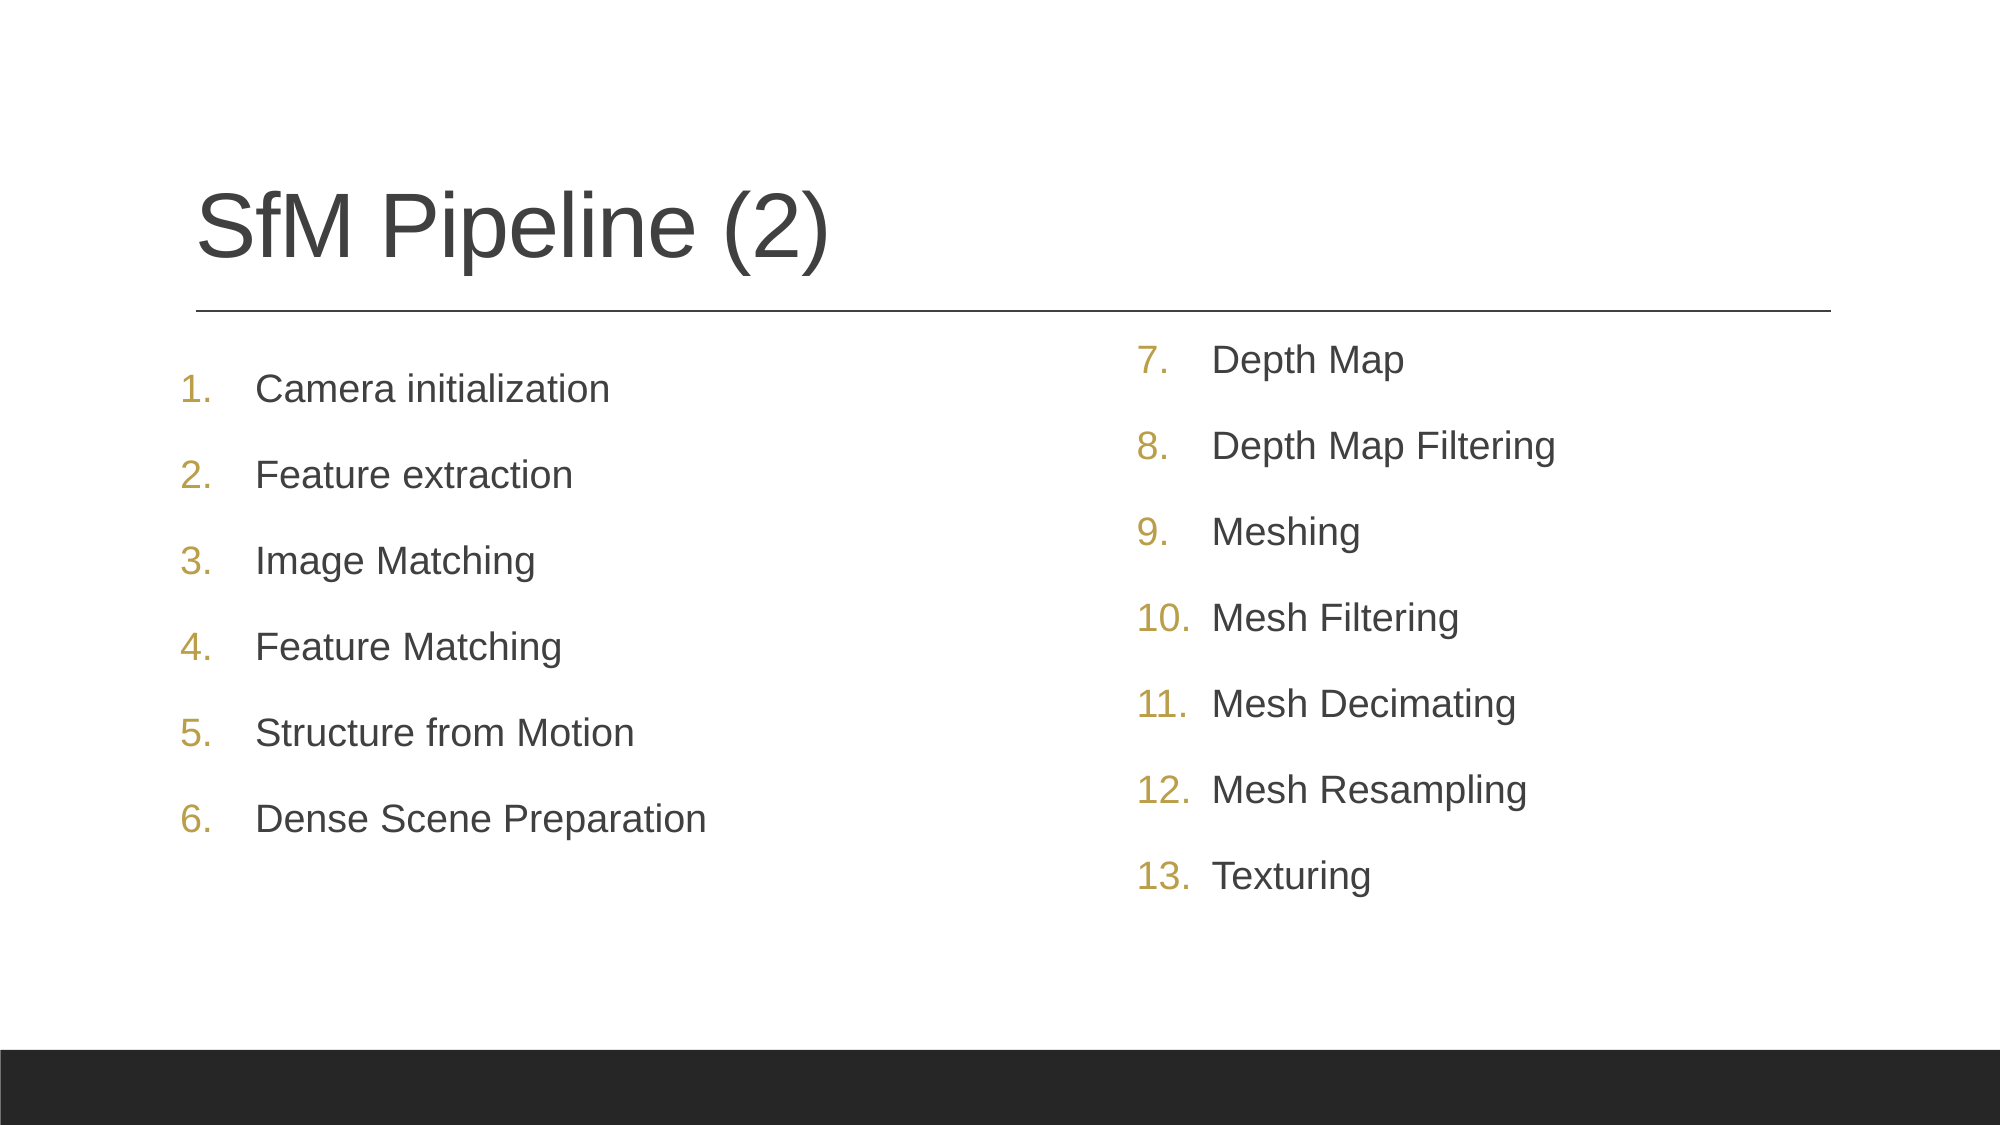

# SfM Pipeline (2)
Depth Map
Depth Map Filtering
Meshing
Mesh Filtering
Mesh Decimating
Mesh Resampling
Texturing
Camera initialization
Feature extraction
Image Matching
Feature Matching
Structure from Motion
Dense Scene Preparation